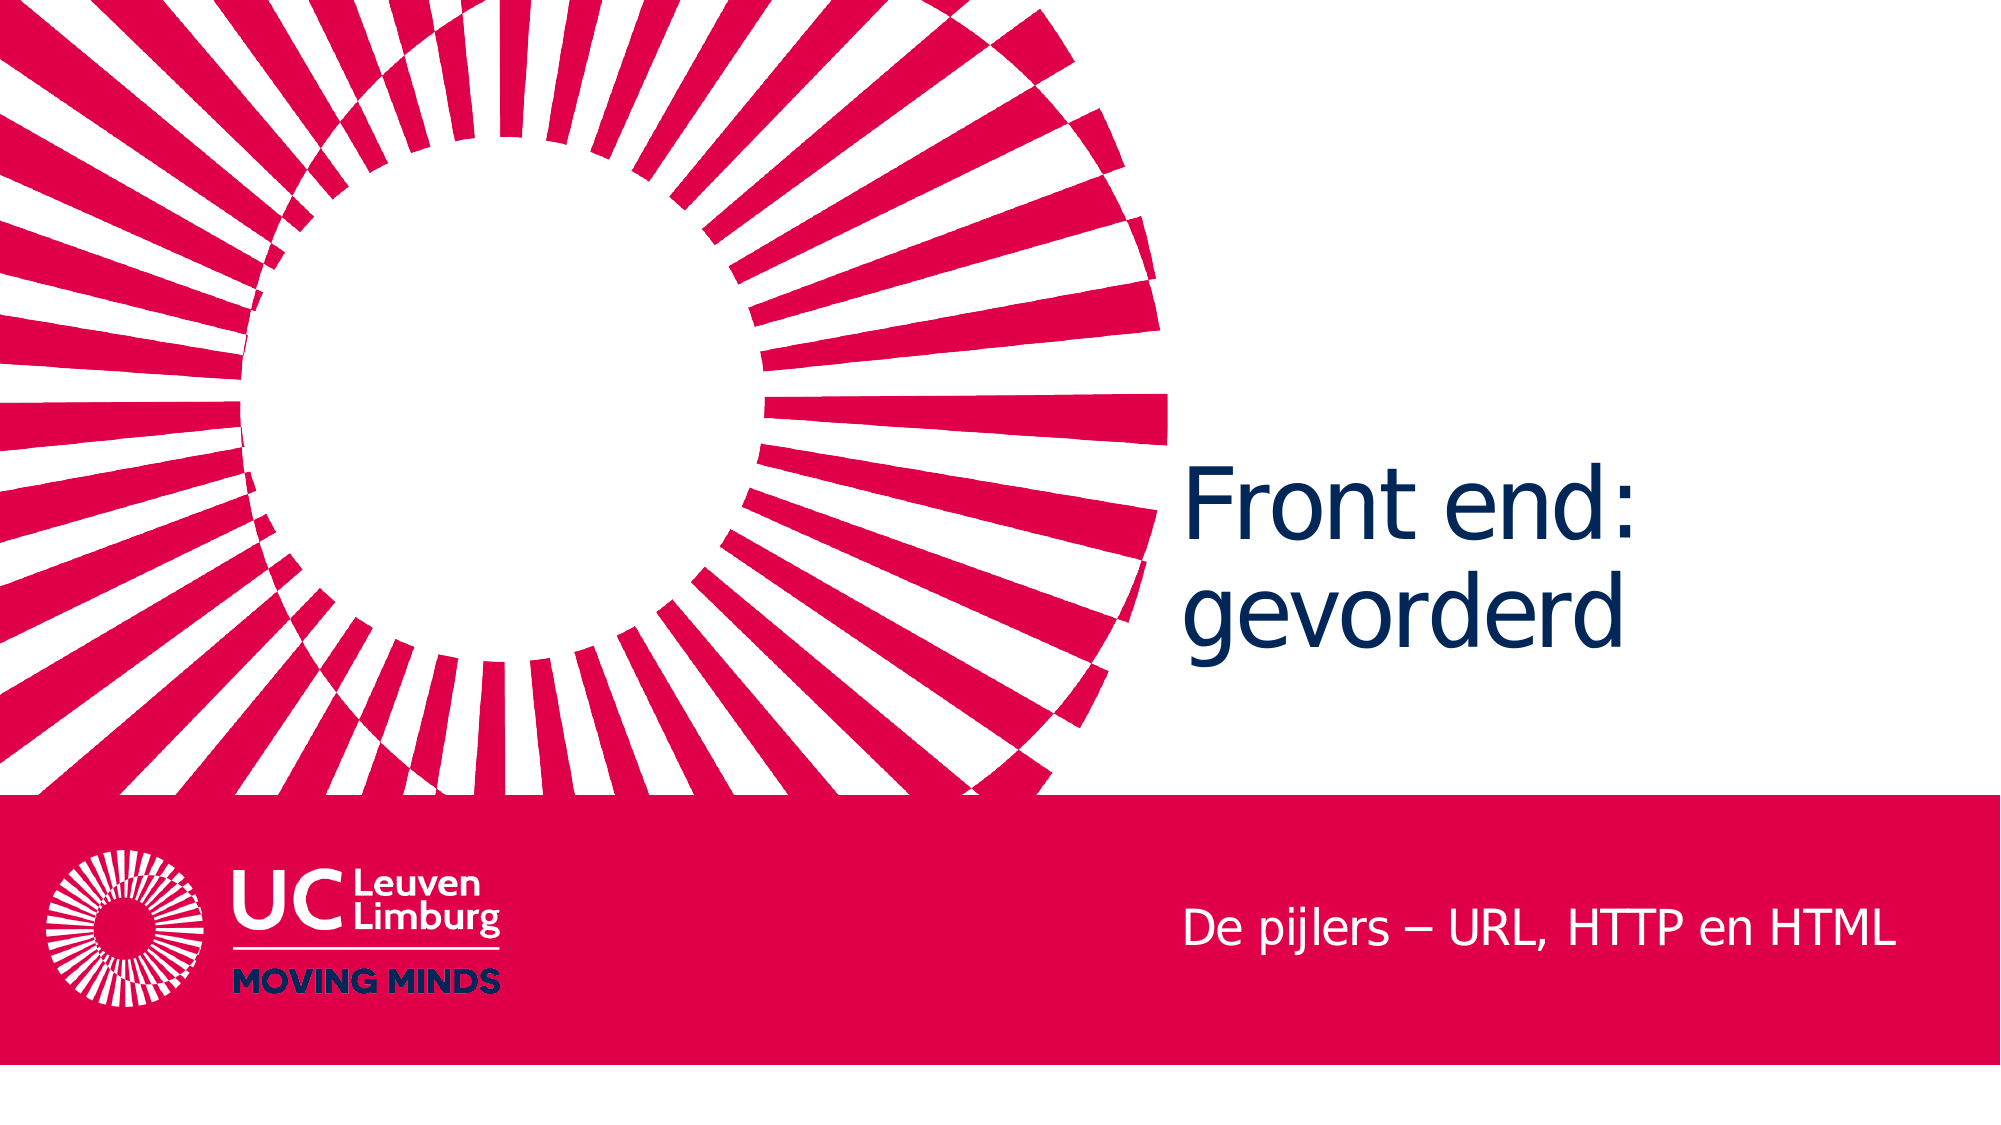

# Front end: gevorderd
De pijlers – URL, HTTP en HTML